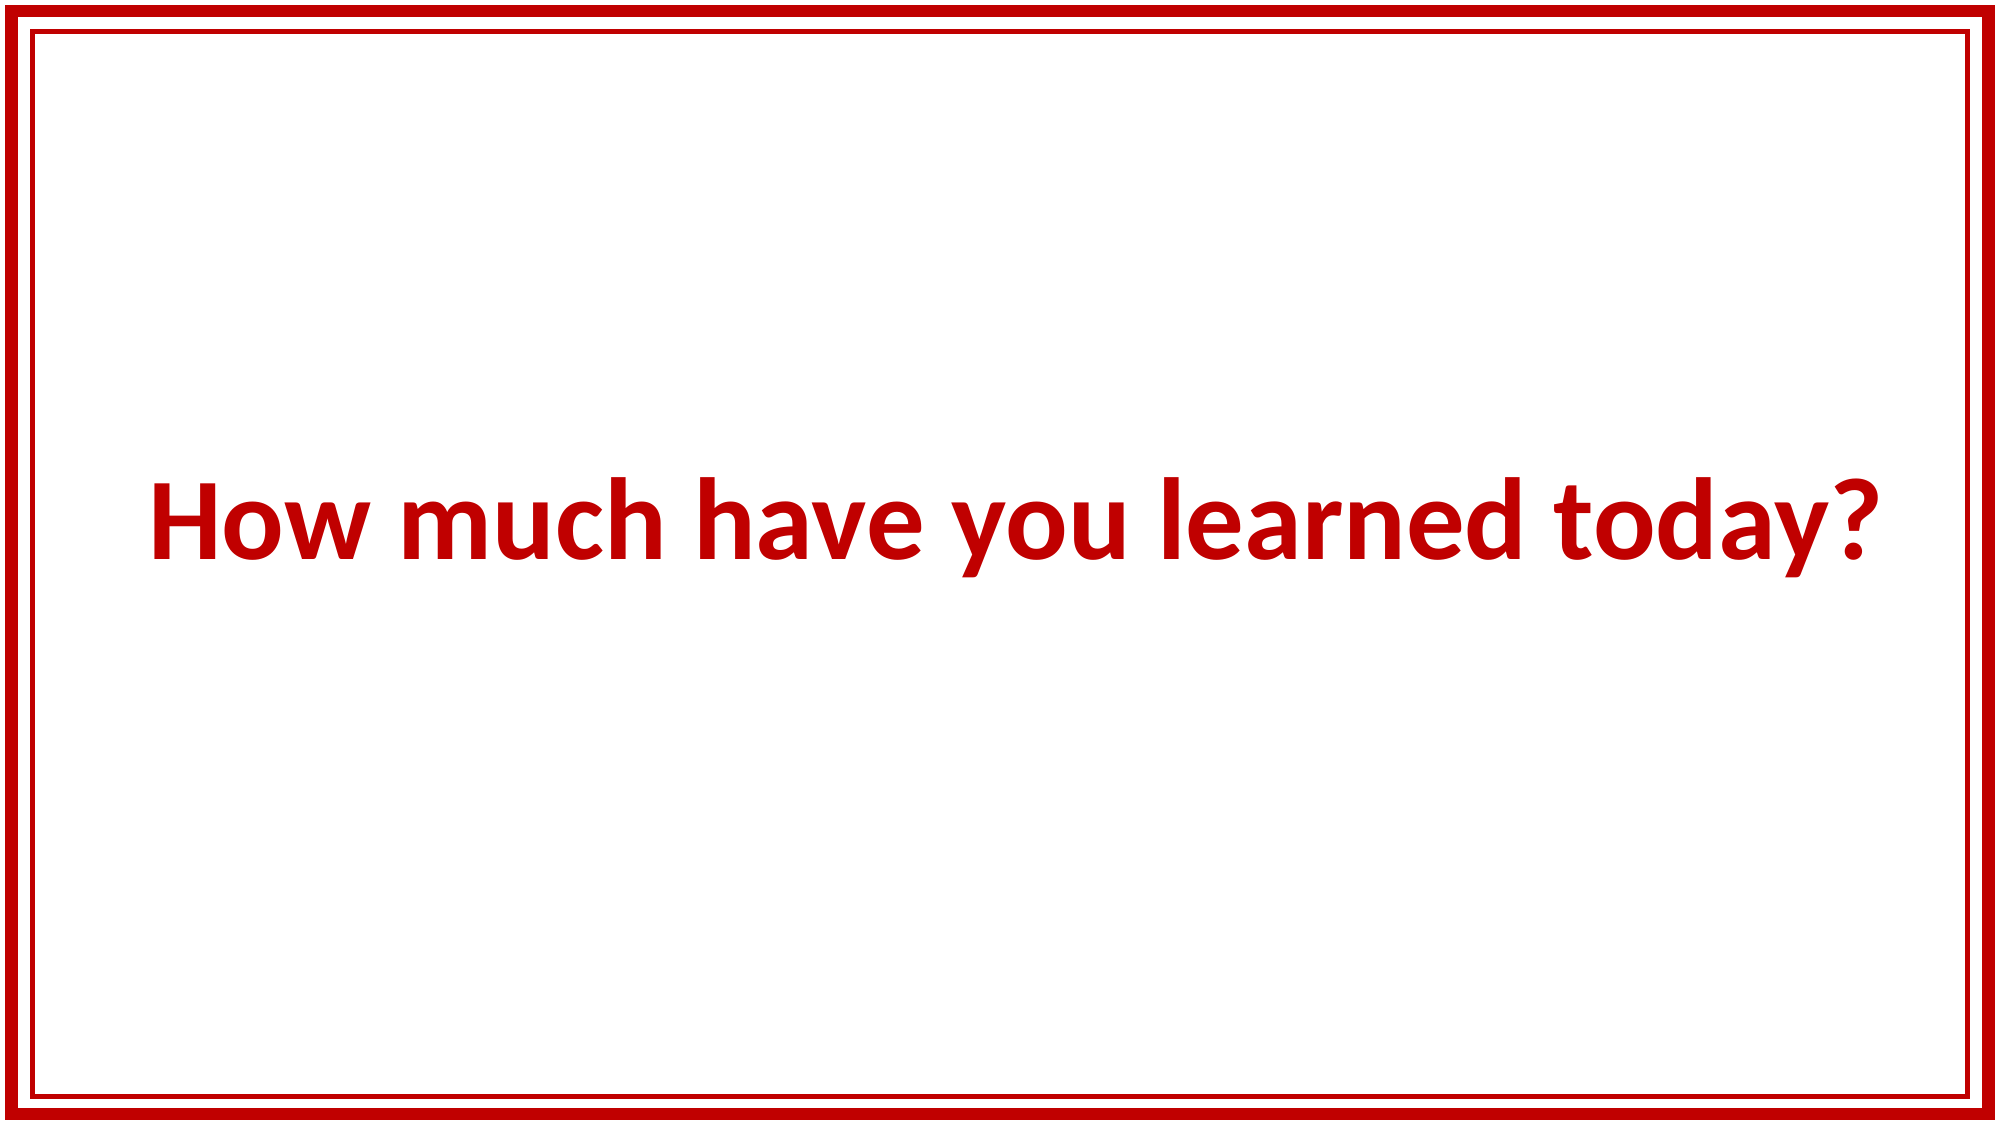

# How much have you learned today?